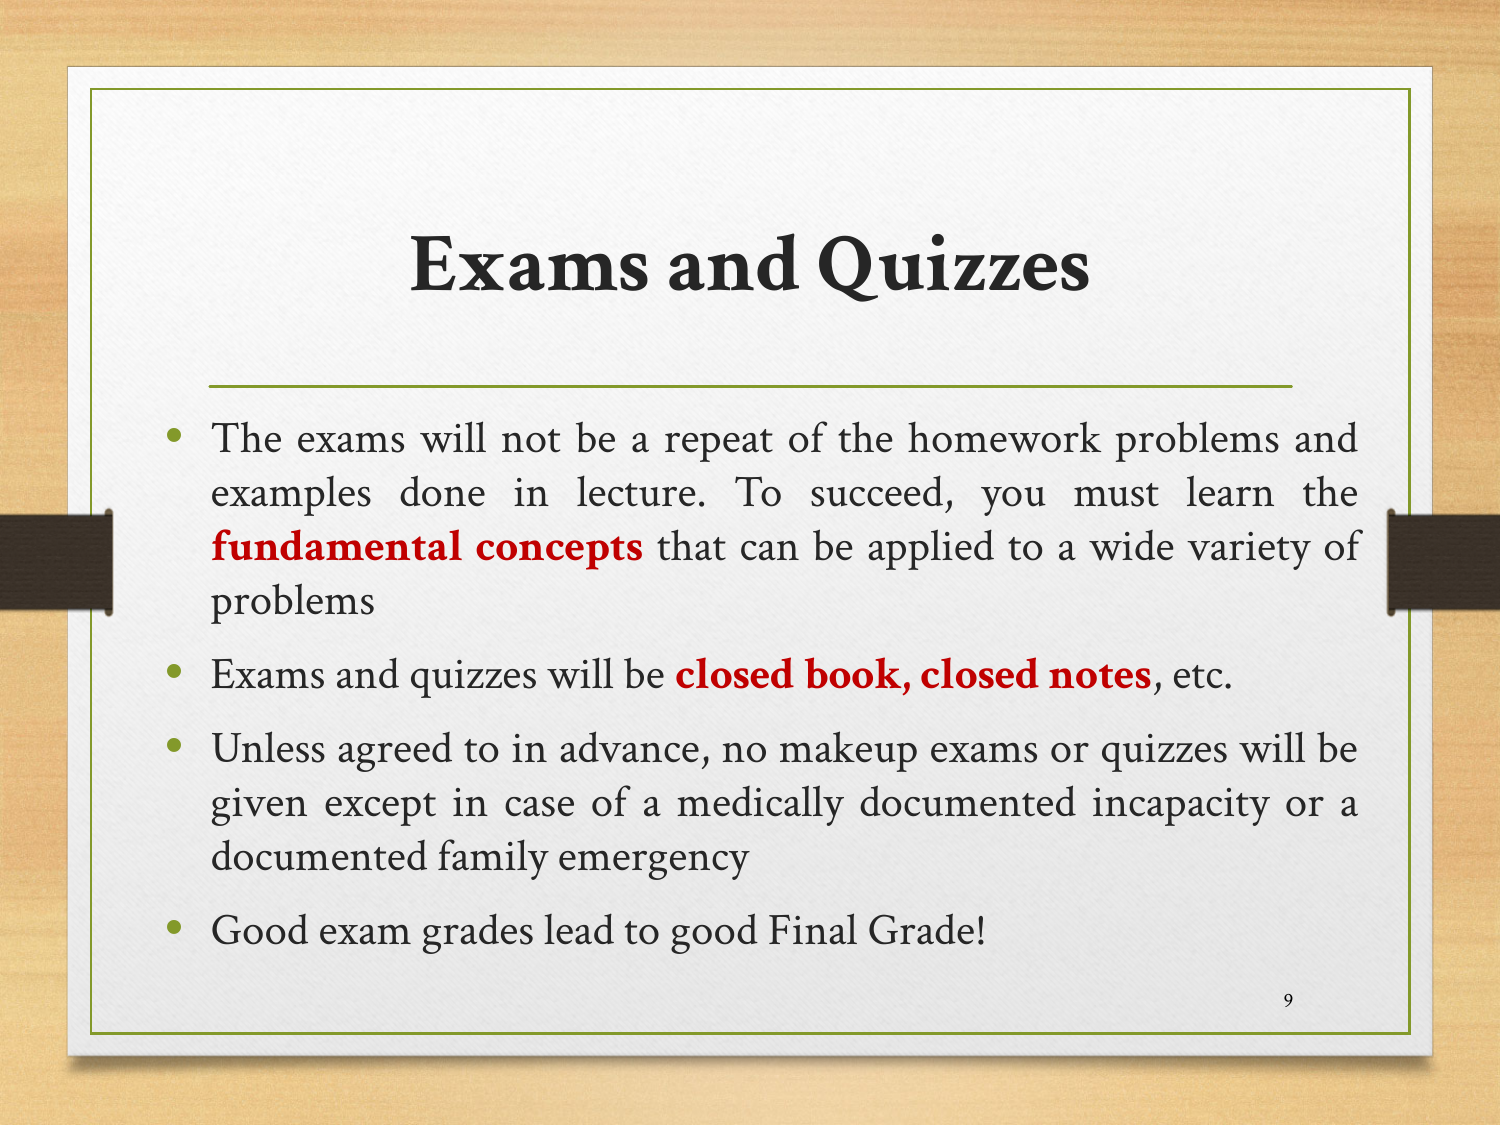

# Exams and Quizzes
The exams will not be a repeat of the homework problems and examples done in lecture. To succeed, you must learn the fundamental concepts that can be applied to a wide variety of problems
Exams and quizzes will be closed book, closed notes, etc.
Unless agreed to in advance, no makeup exams or quizzes will be given except in case of a medically documented incapacity or a documented family emergency
Good exam grades lead to good Final Grade!

9